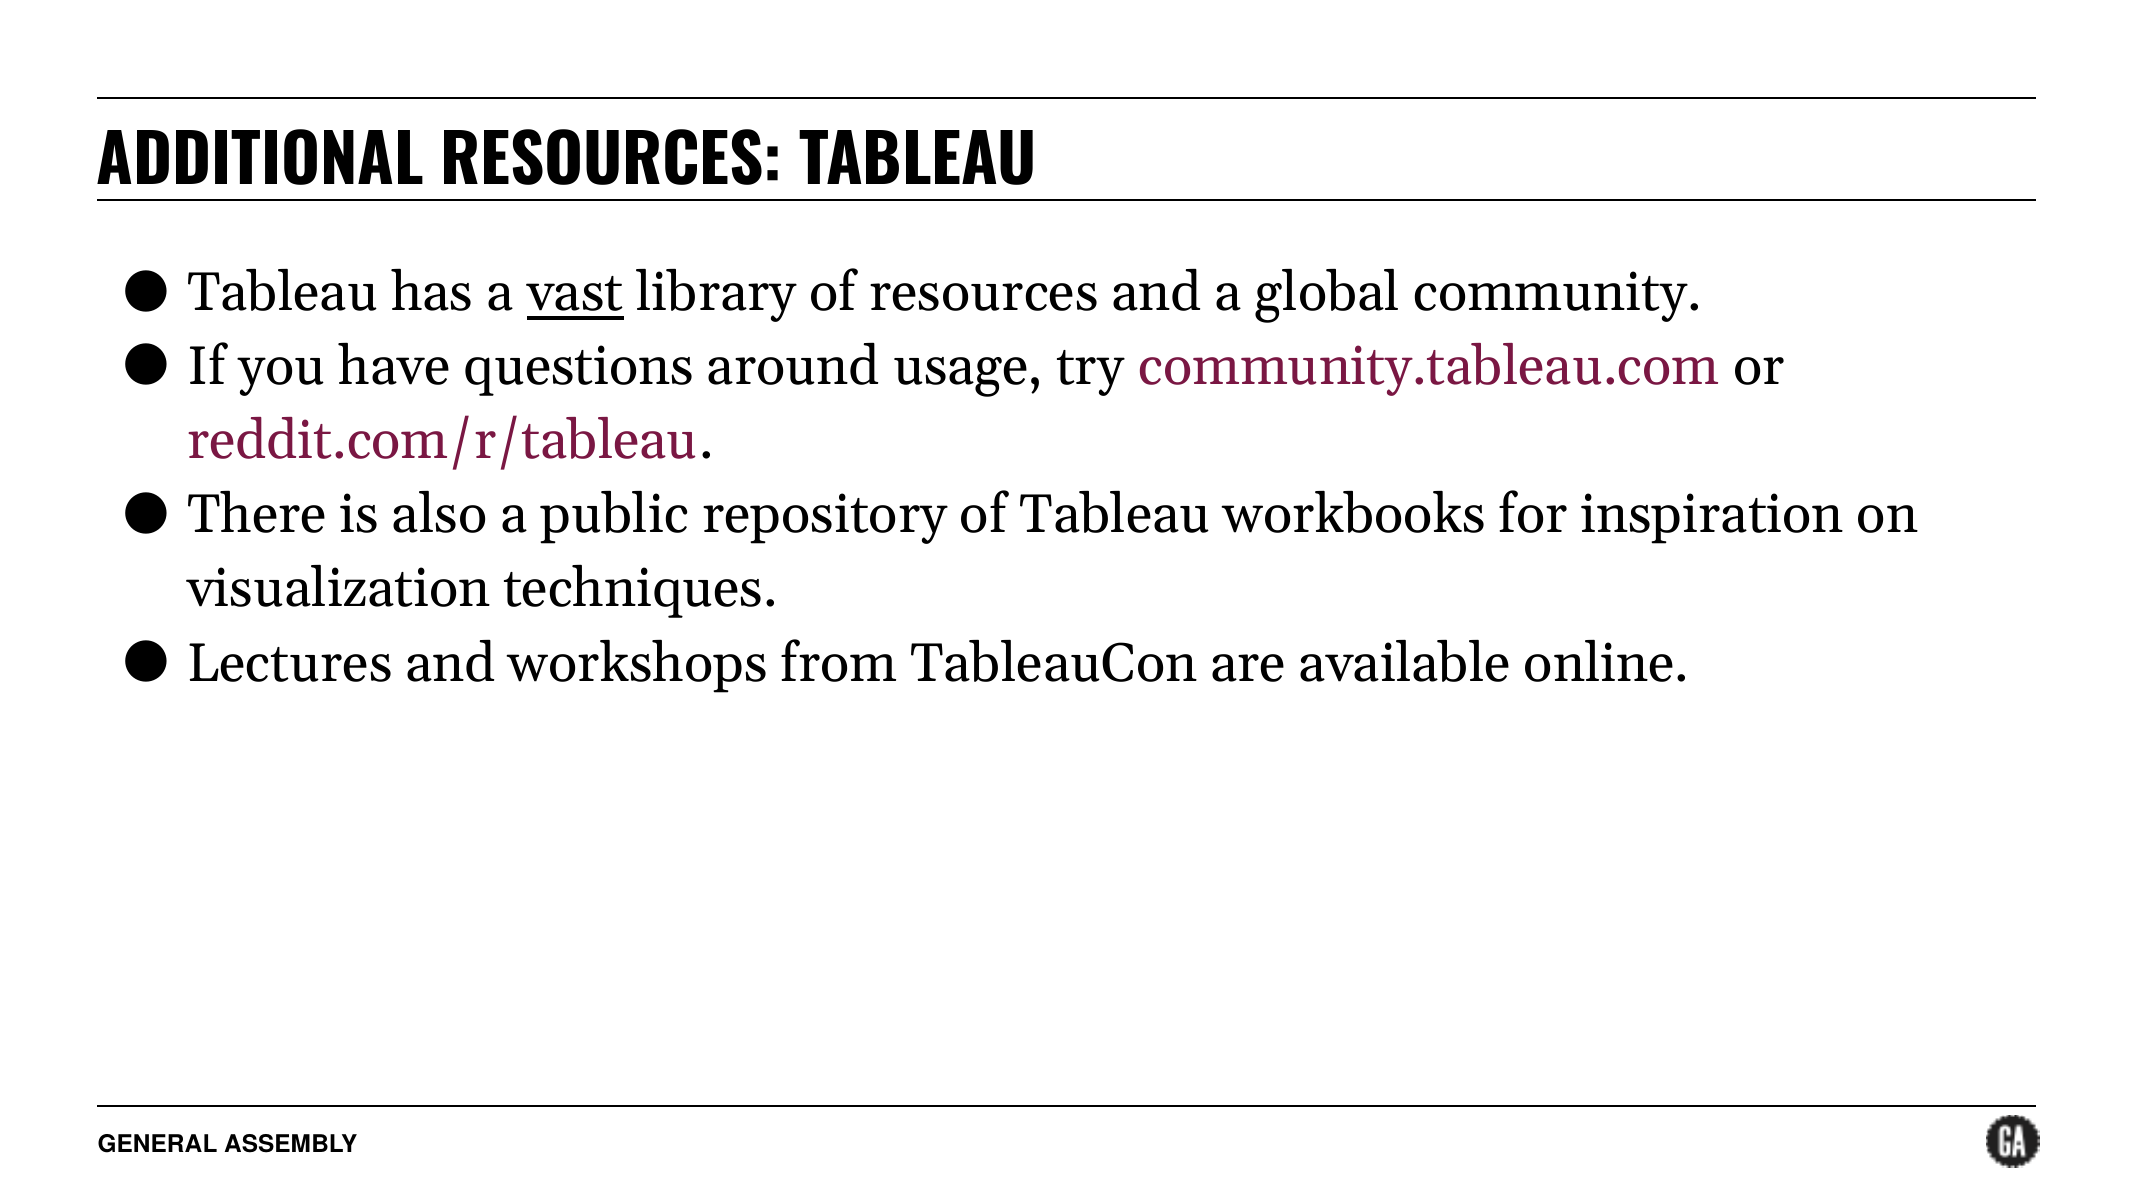

# ADDITIONAL RESOURCES: TABLEAU
Tableau has a vast library of resources and a global community.
If you have questions around usage, try community.tableau.com or reddit.com/r/tableau.
There is also a public repository of Tableau workbooks for inspiration on visualization techniques.
Lectures and workshops from TableauCon are available online.